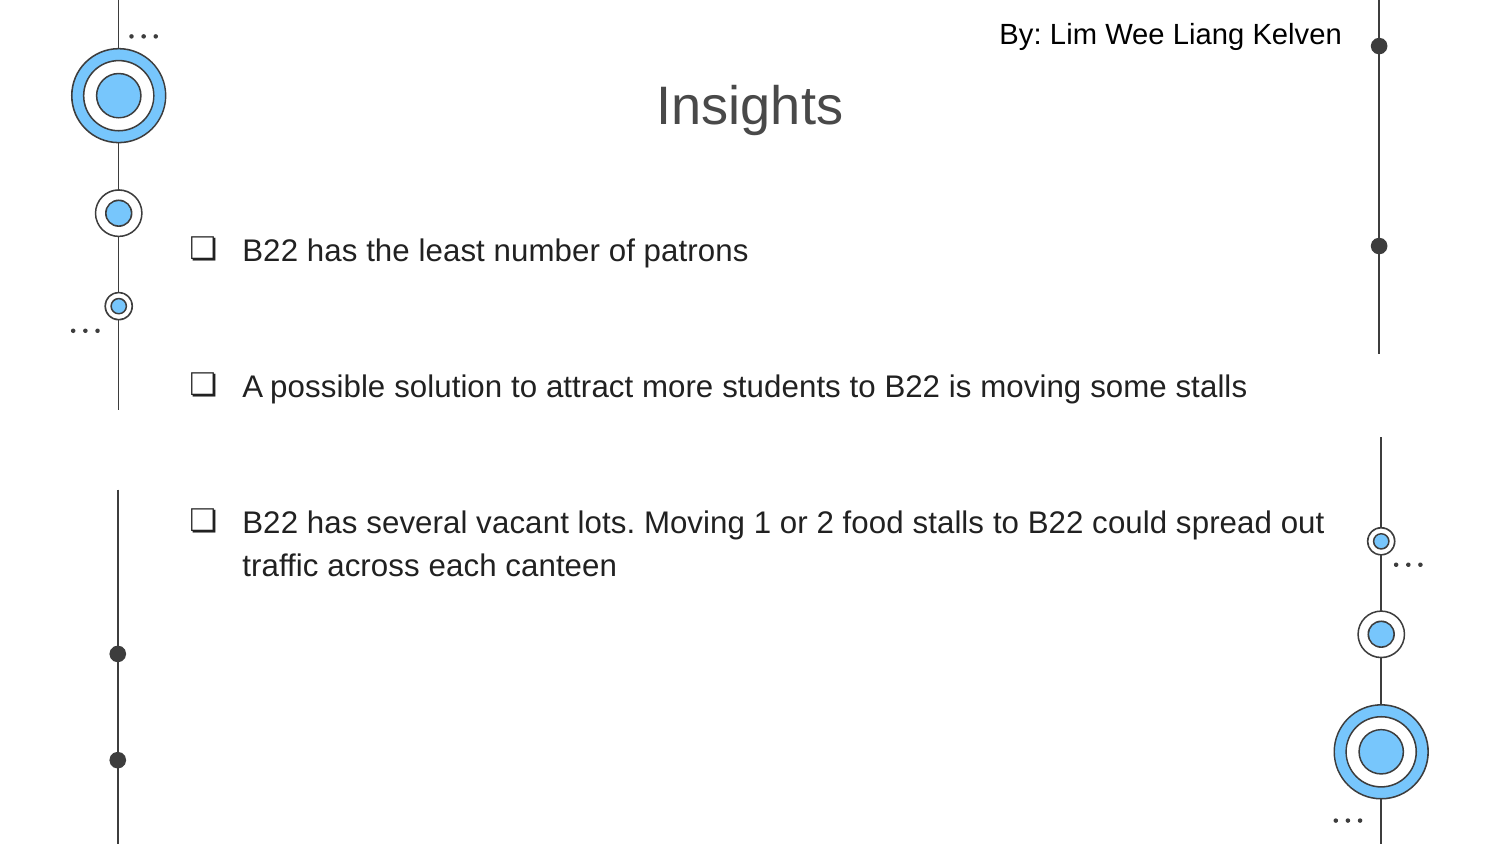

By: Lim Wee Liang Kelven
# Insights
B22 has the least number of patrons

A possible solution to attract more students to B22 is moving some stalls

B22 has several vacant lots. Moving 1 or 2 food stalls to B22 could spread out traffic across each canteen